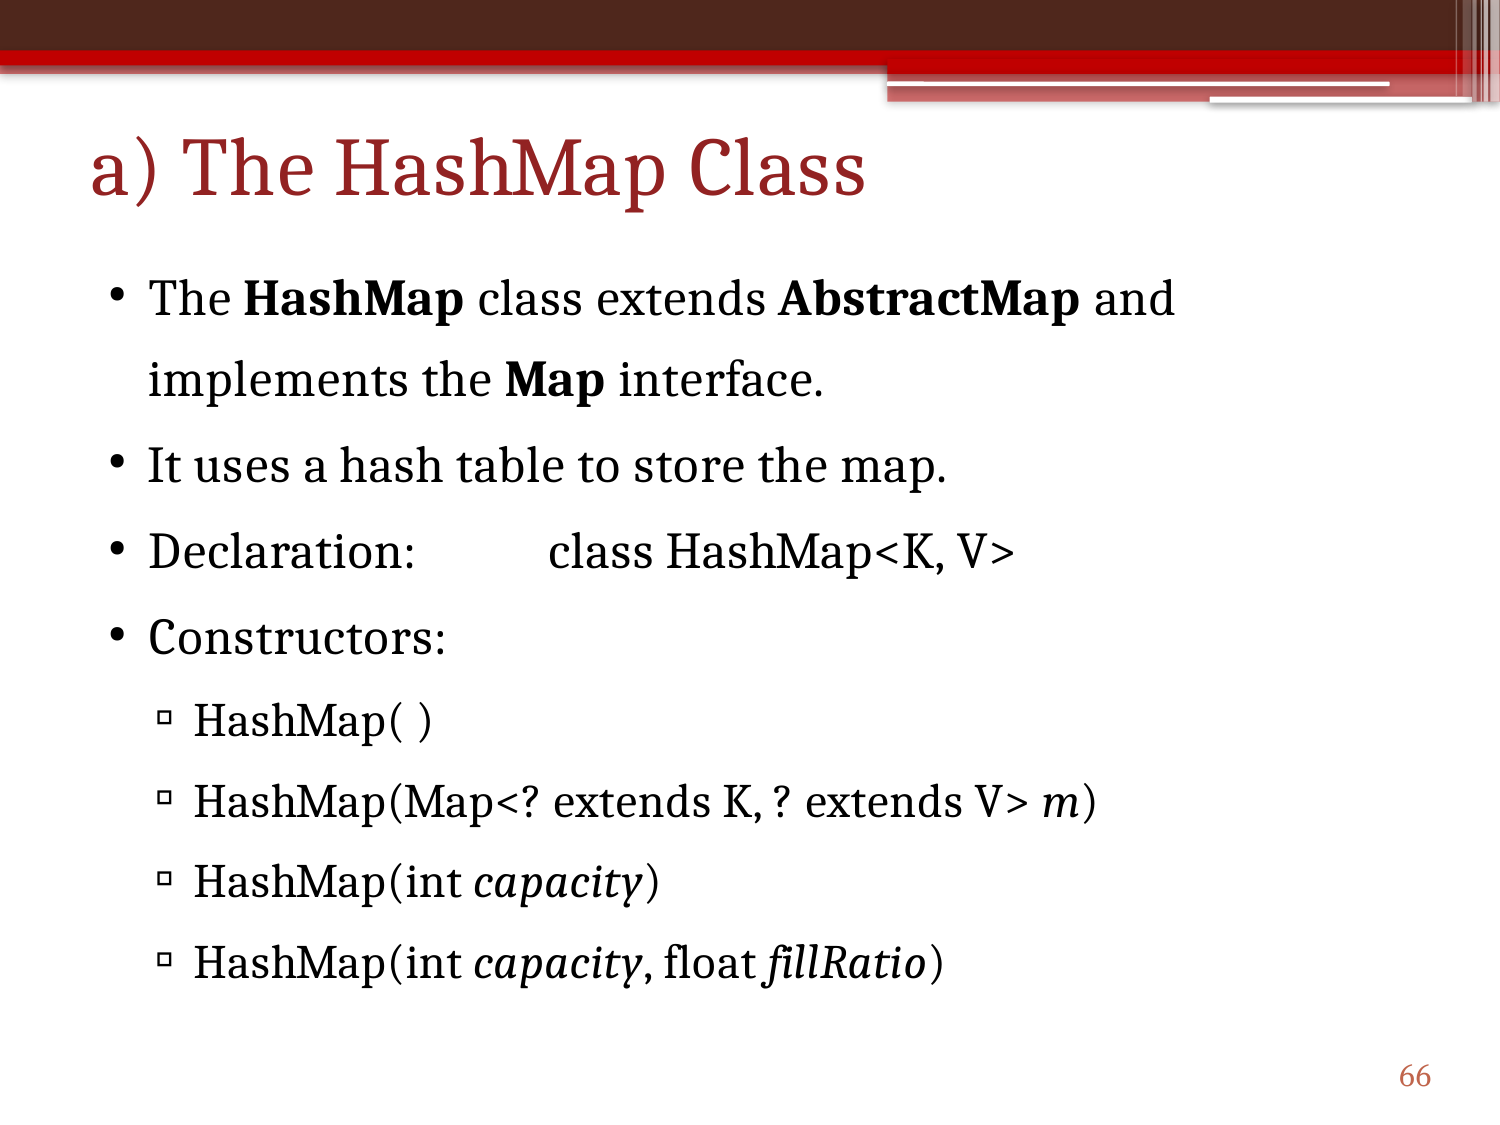

# a) The HashMap Class
The HashMap class extends AbstractMap and implements the Map interface.
It uses a hash table to store the map.
Declaration: 	class HashMap<K, V>
Constructors:
HashMap( )
HashMap(Map<? extends K, ? extends V> m)
HashMap(int capacity)
HashMap(int capacity, float fillRatio)
66